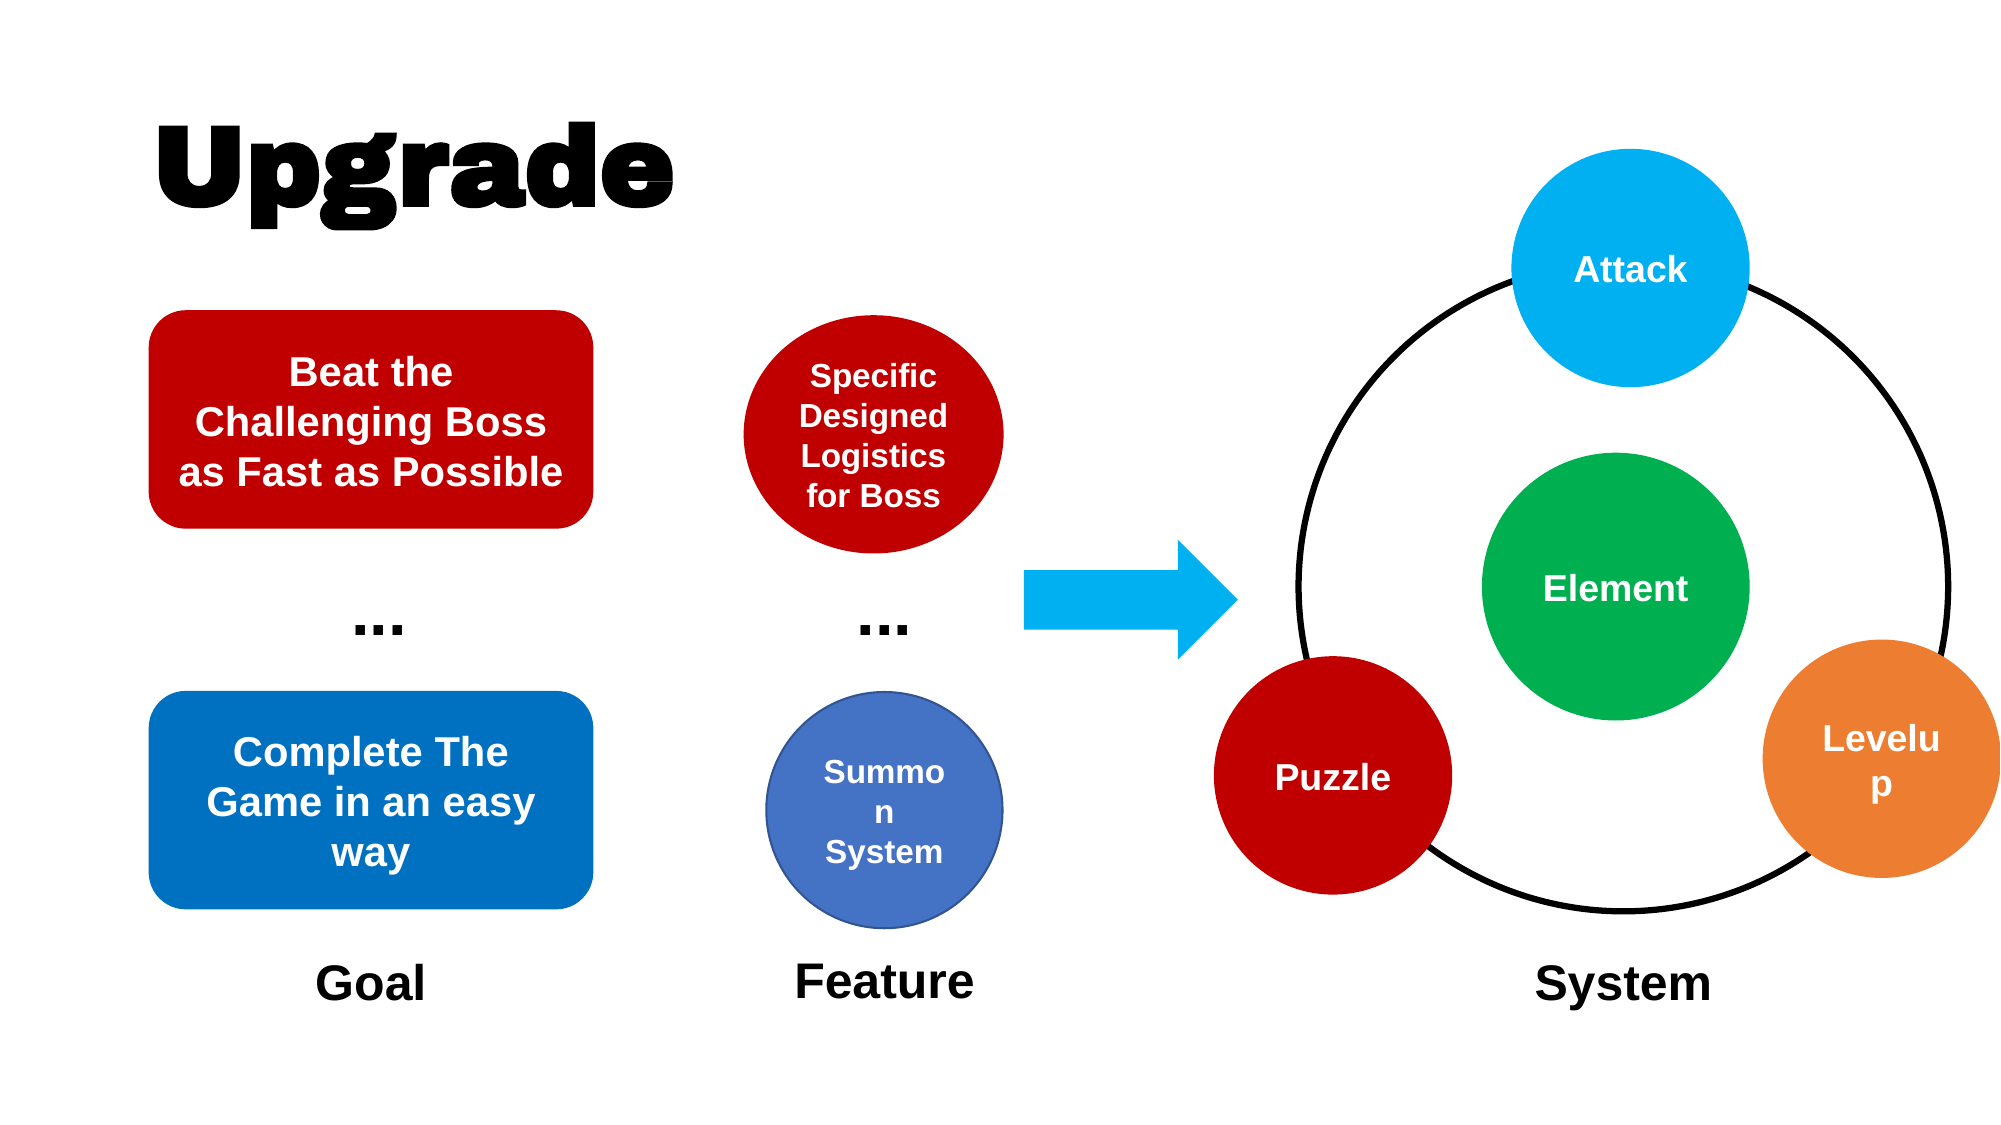

# Upgrade
Attack

Beat the Challenging Boss as Fast as Possible
Specific Designed Logistics for Boss
Element

...
...
Levelup
Puzzle
Complete The Game in an easy way
Summon System
Feature
Goal
System